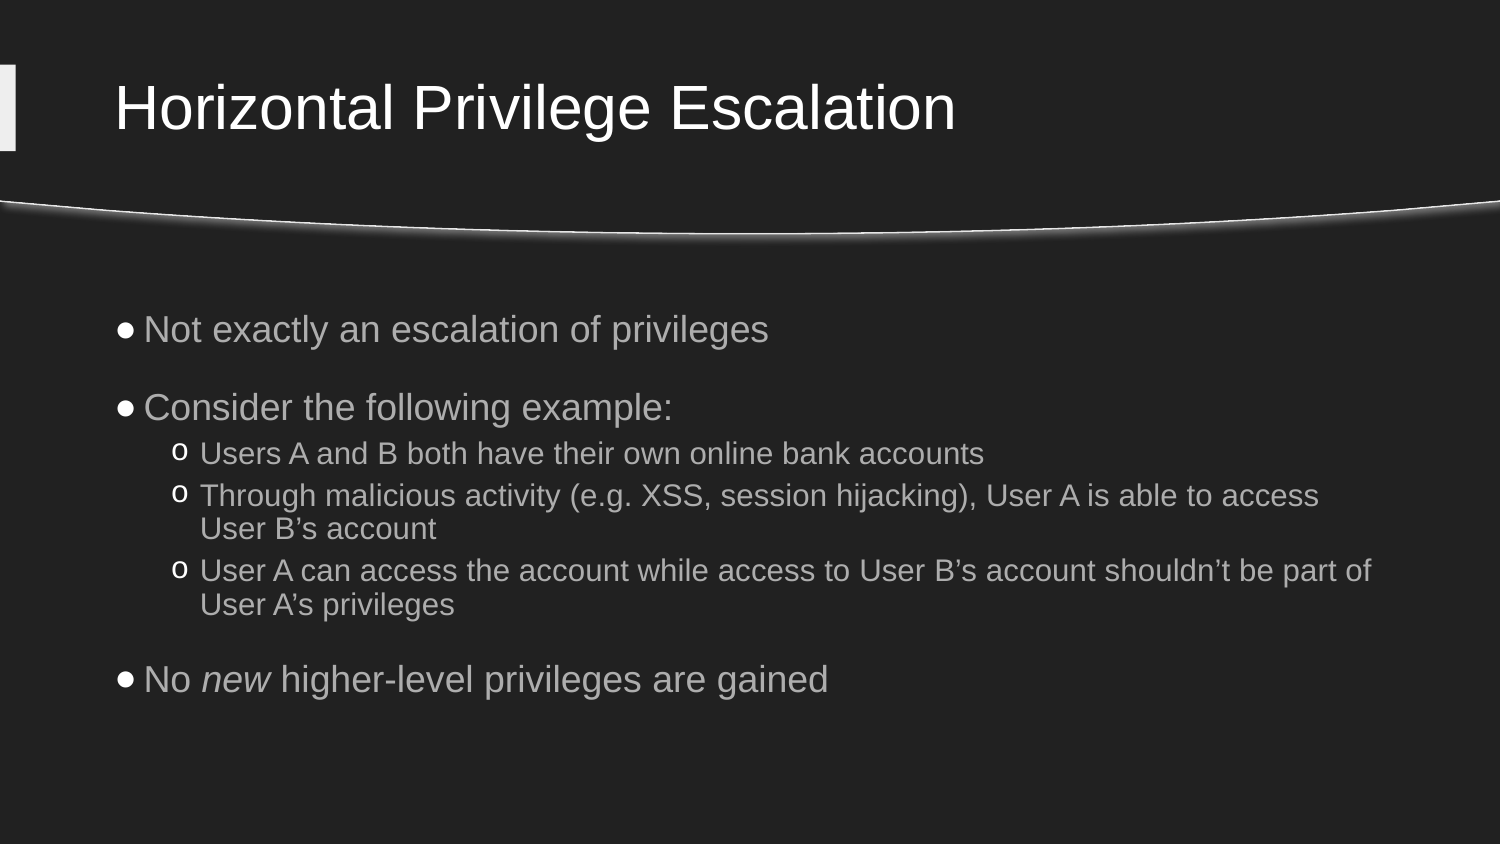

# Horizontal Privilege Escalation

Not exactly an escalation of privileges
Consider the following example:
Users A and B both have their own online bank accounts
Through malicious activity (e.g. XSS, session hijacking), User A is able to access User B’s account
User A can access the account while access to User B’s account shouldn’t be part of User A’s privileges
No new higher-level privileges are gained